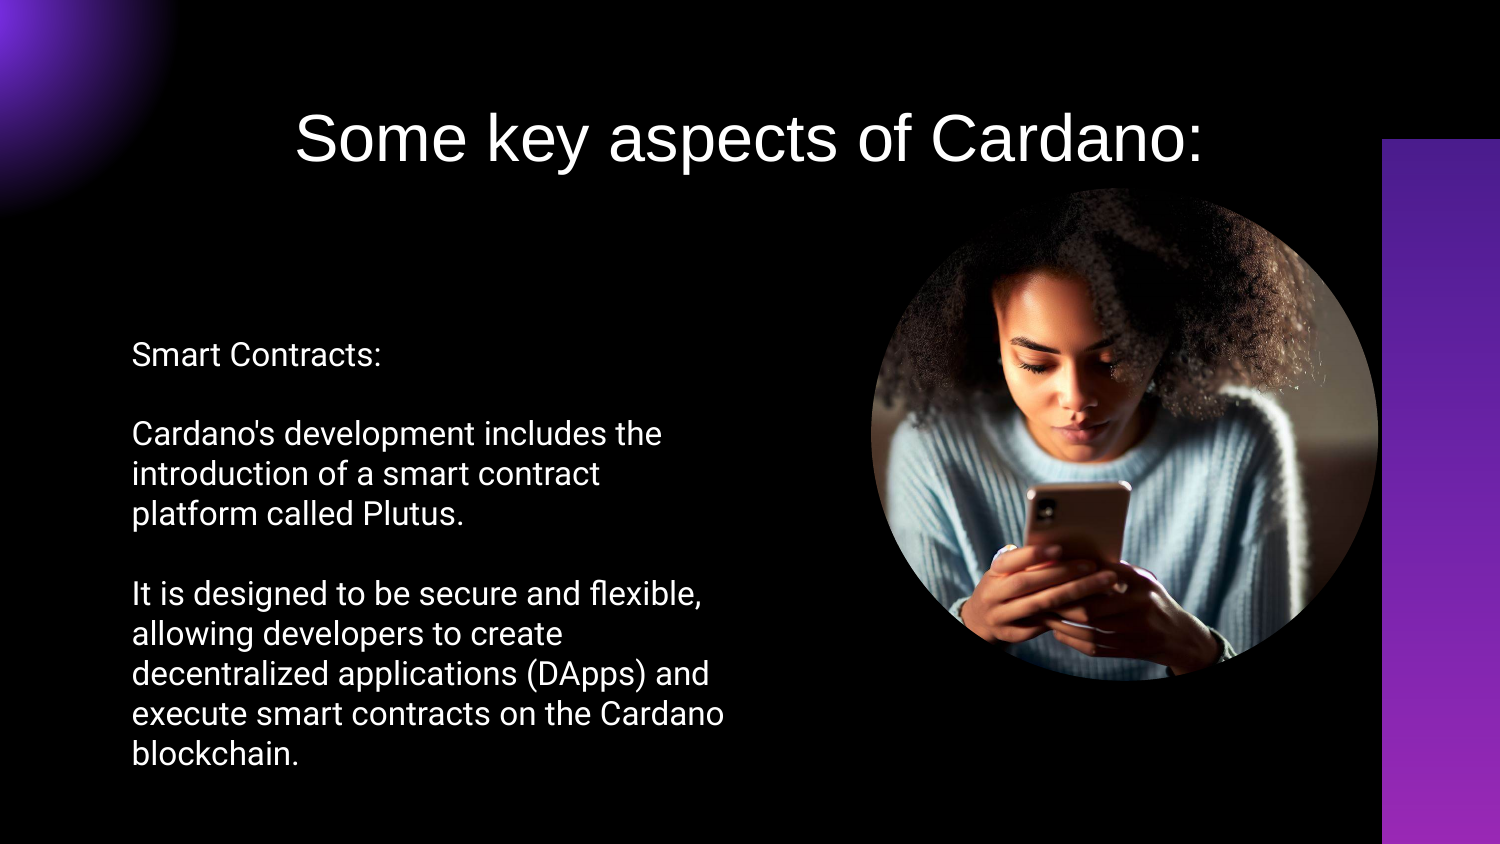

Some key aspects of Cardano:

Smart Contracts:

Cardano's development includes the introduction of a smart contract
platform called Plutus.

It is designed to be secure and flexible, allowing developers to create decentralized applications (DApps) and execute smart contracts on the Cardano blockchain.